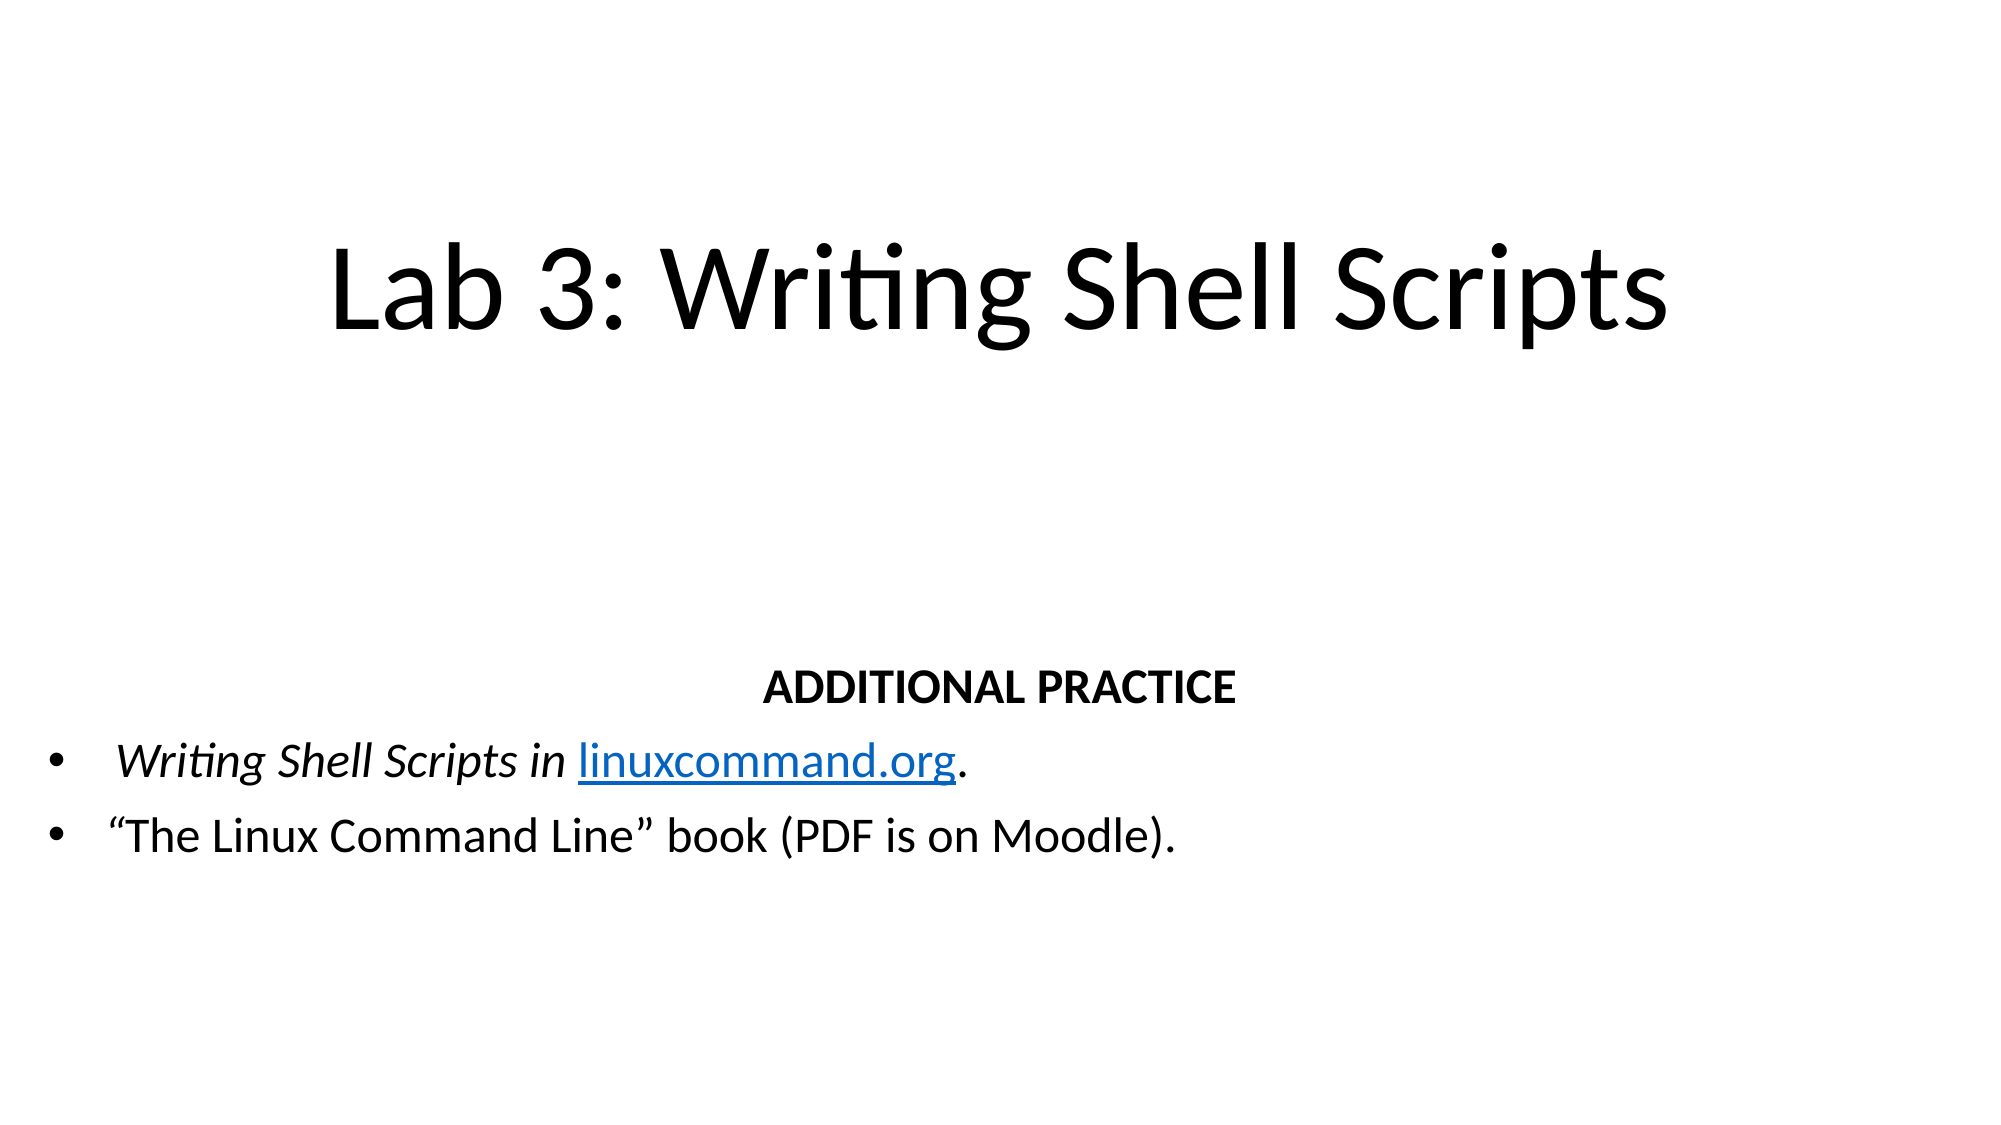

# Lab 3: Writing Shell Scripts
ADDITIONAL PRACTICE
 Writing Shell Scripts in linuxcommand.org.
“The Linux Command Line” book (PDF is on Moodle).